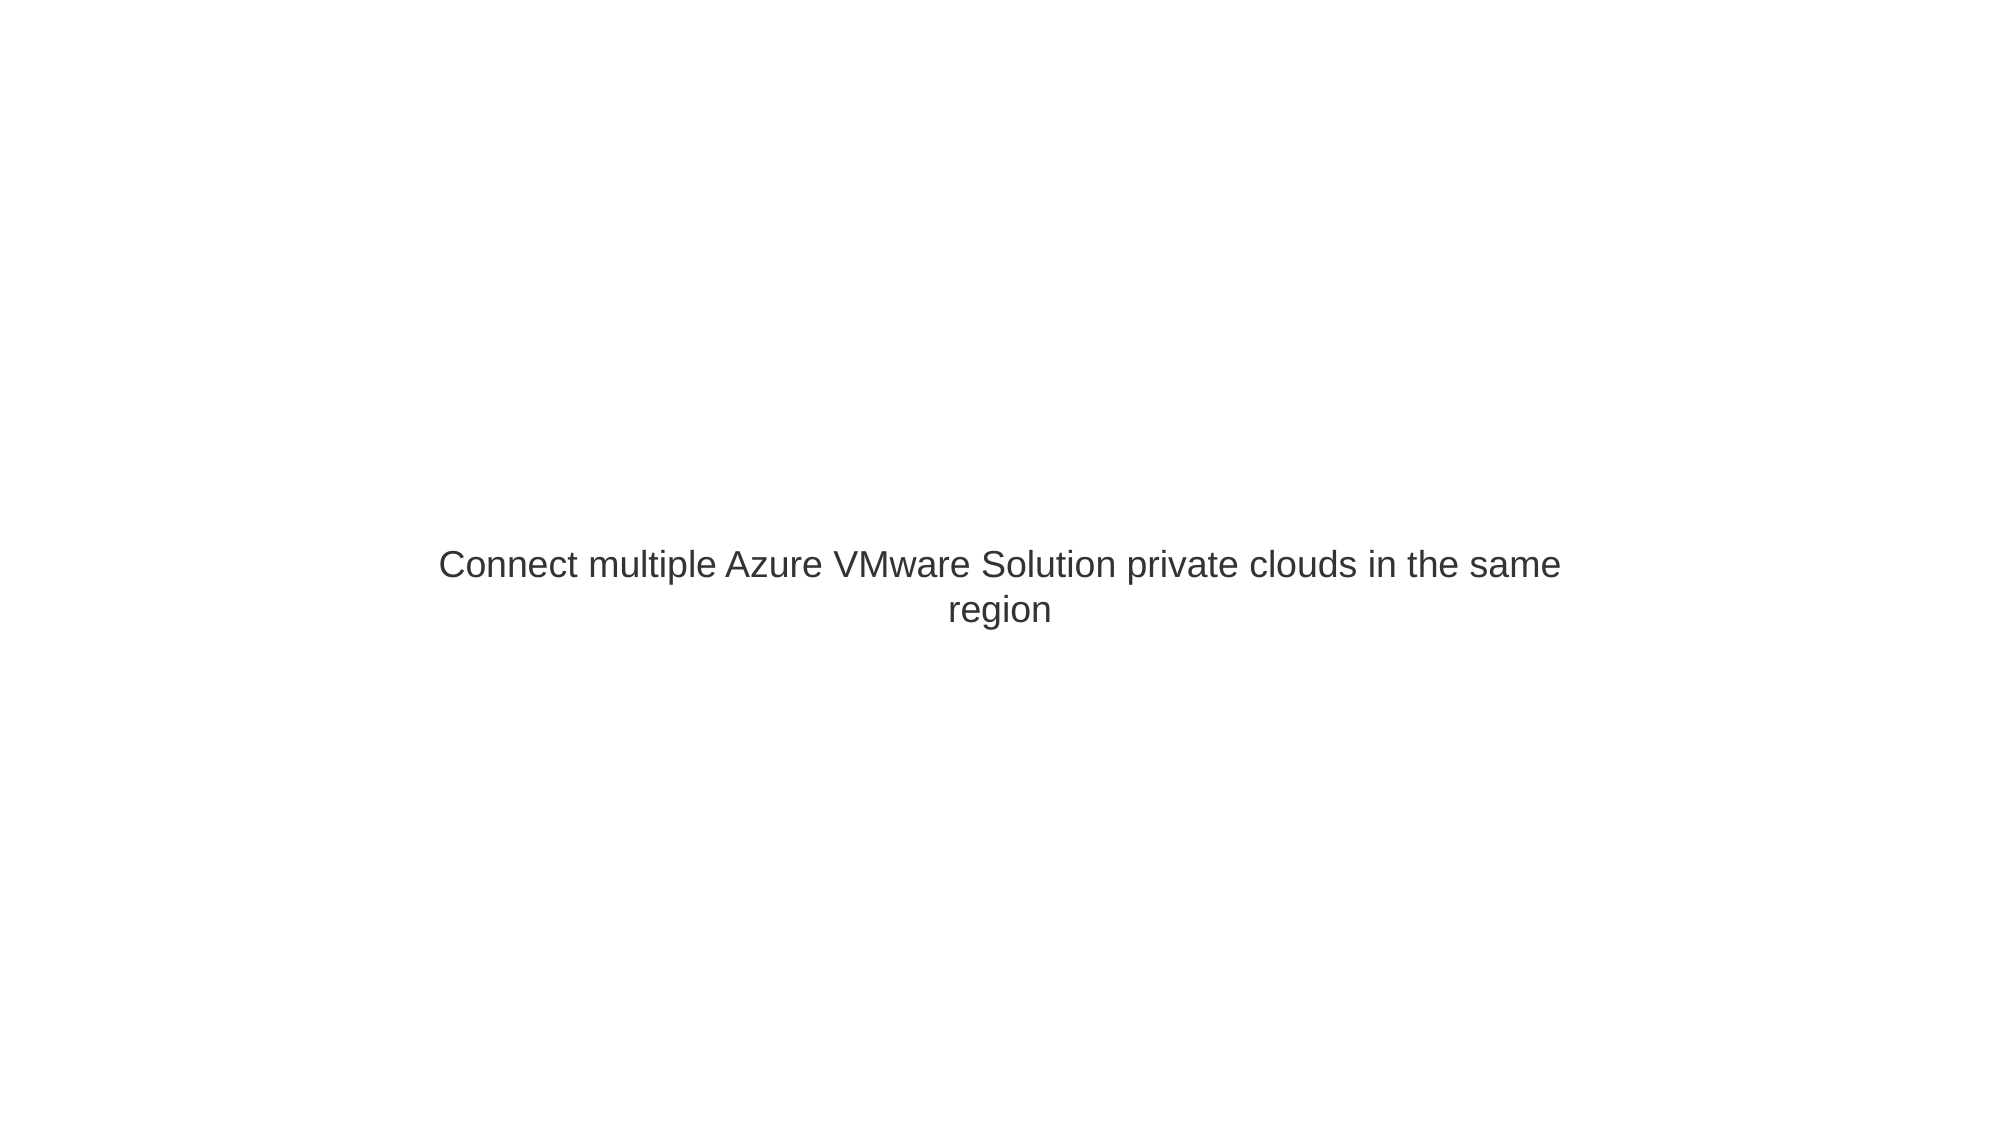

Connect multiple Azure VMware Solution private clouds in the same region